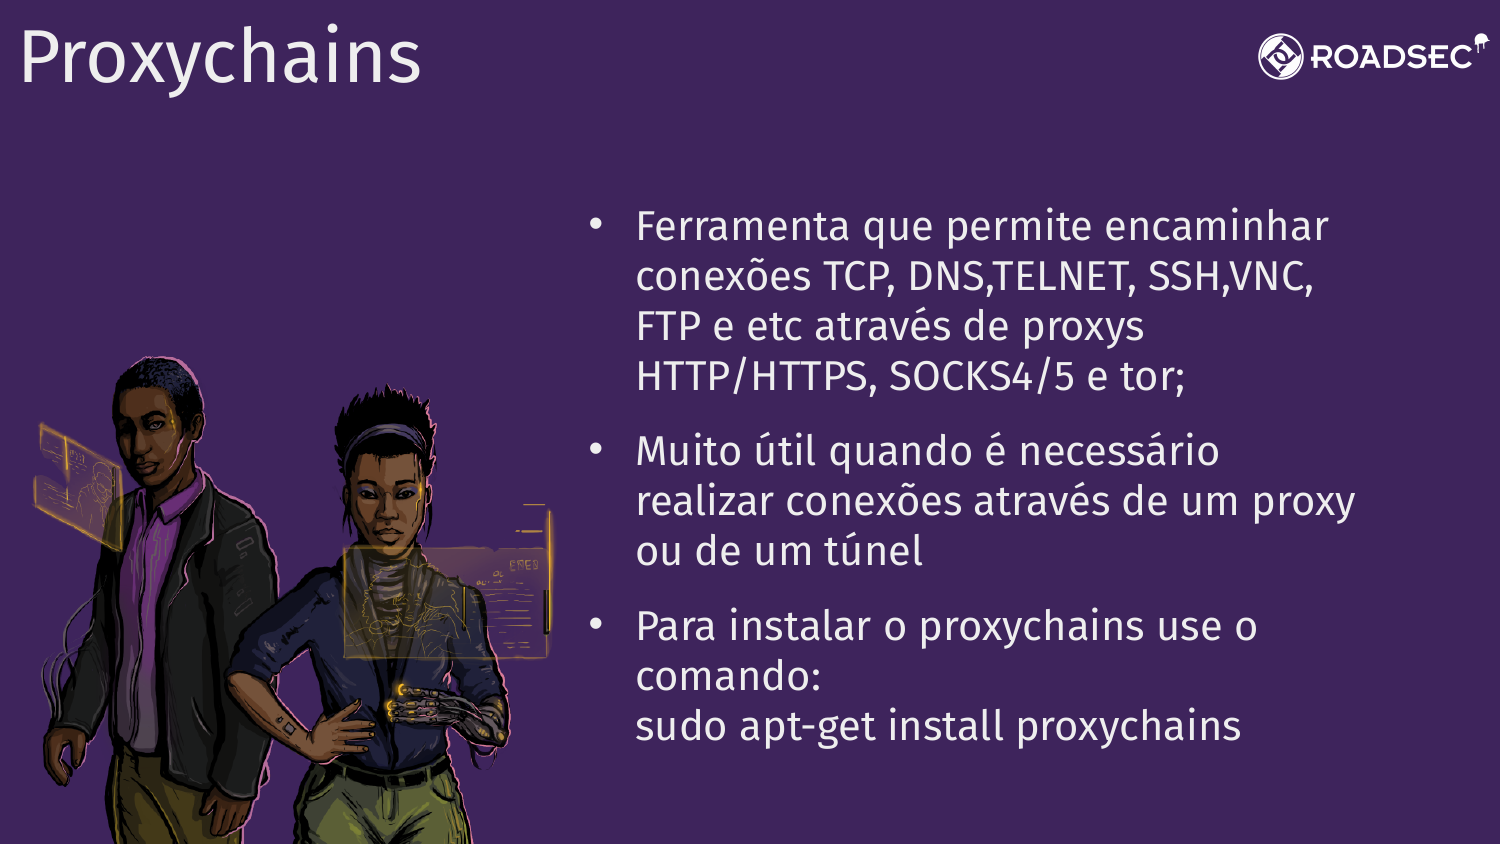

Proxychains
Ferramenta que permite encaminhar conexões TCP, DNS,TELNET, SSH,VNC, FTP e etc através de proxys HTTP/HTTPS, SOCKS4/5 e tor;
Muito útil quando é necessário realizar conexões através de um proxy ou de um túnel
Para instalar o proxychains use o comando:
sudo apt-get install proxychains
20